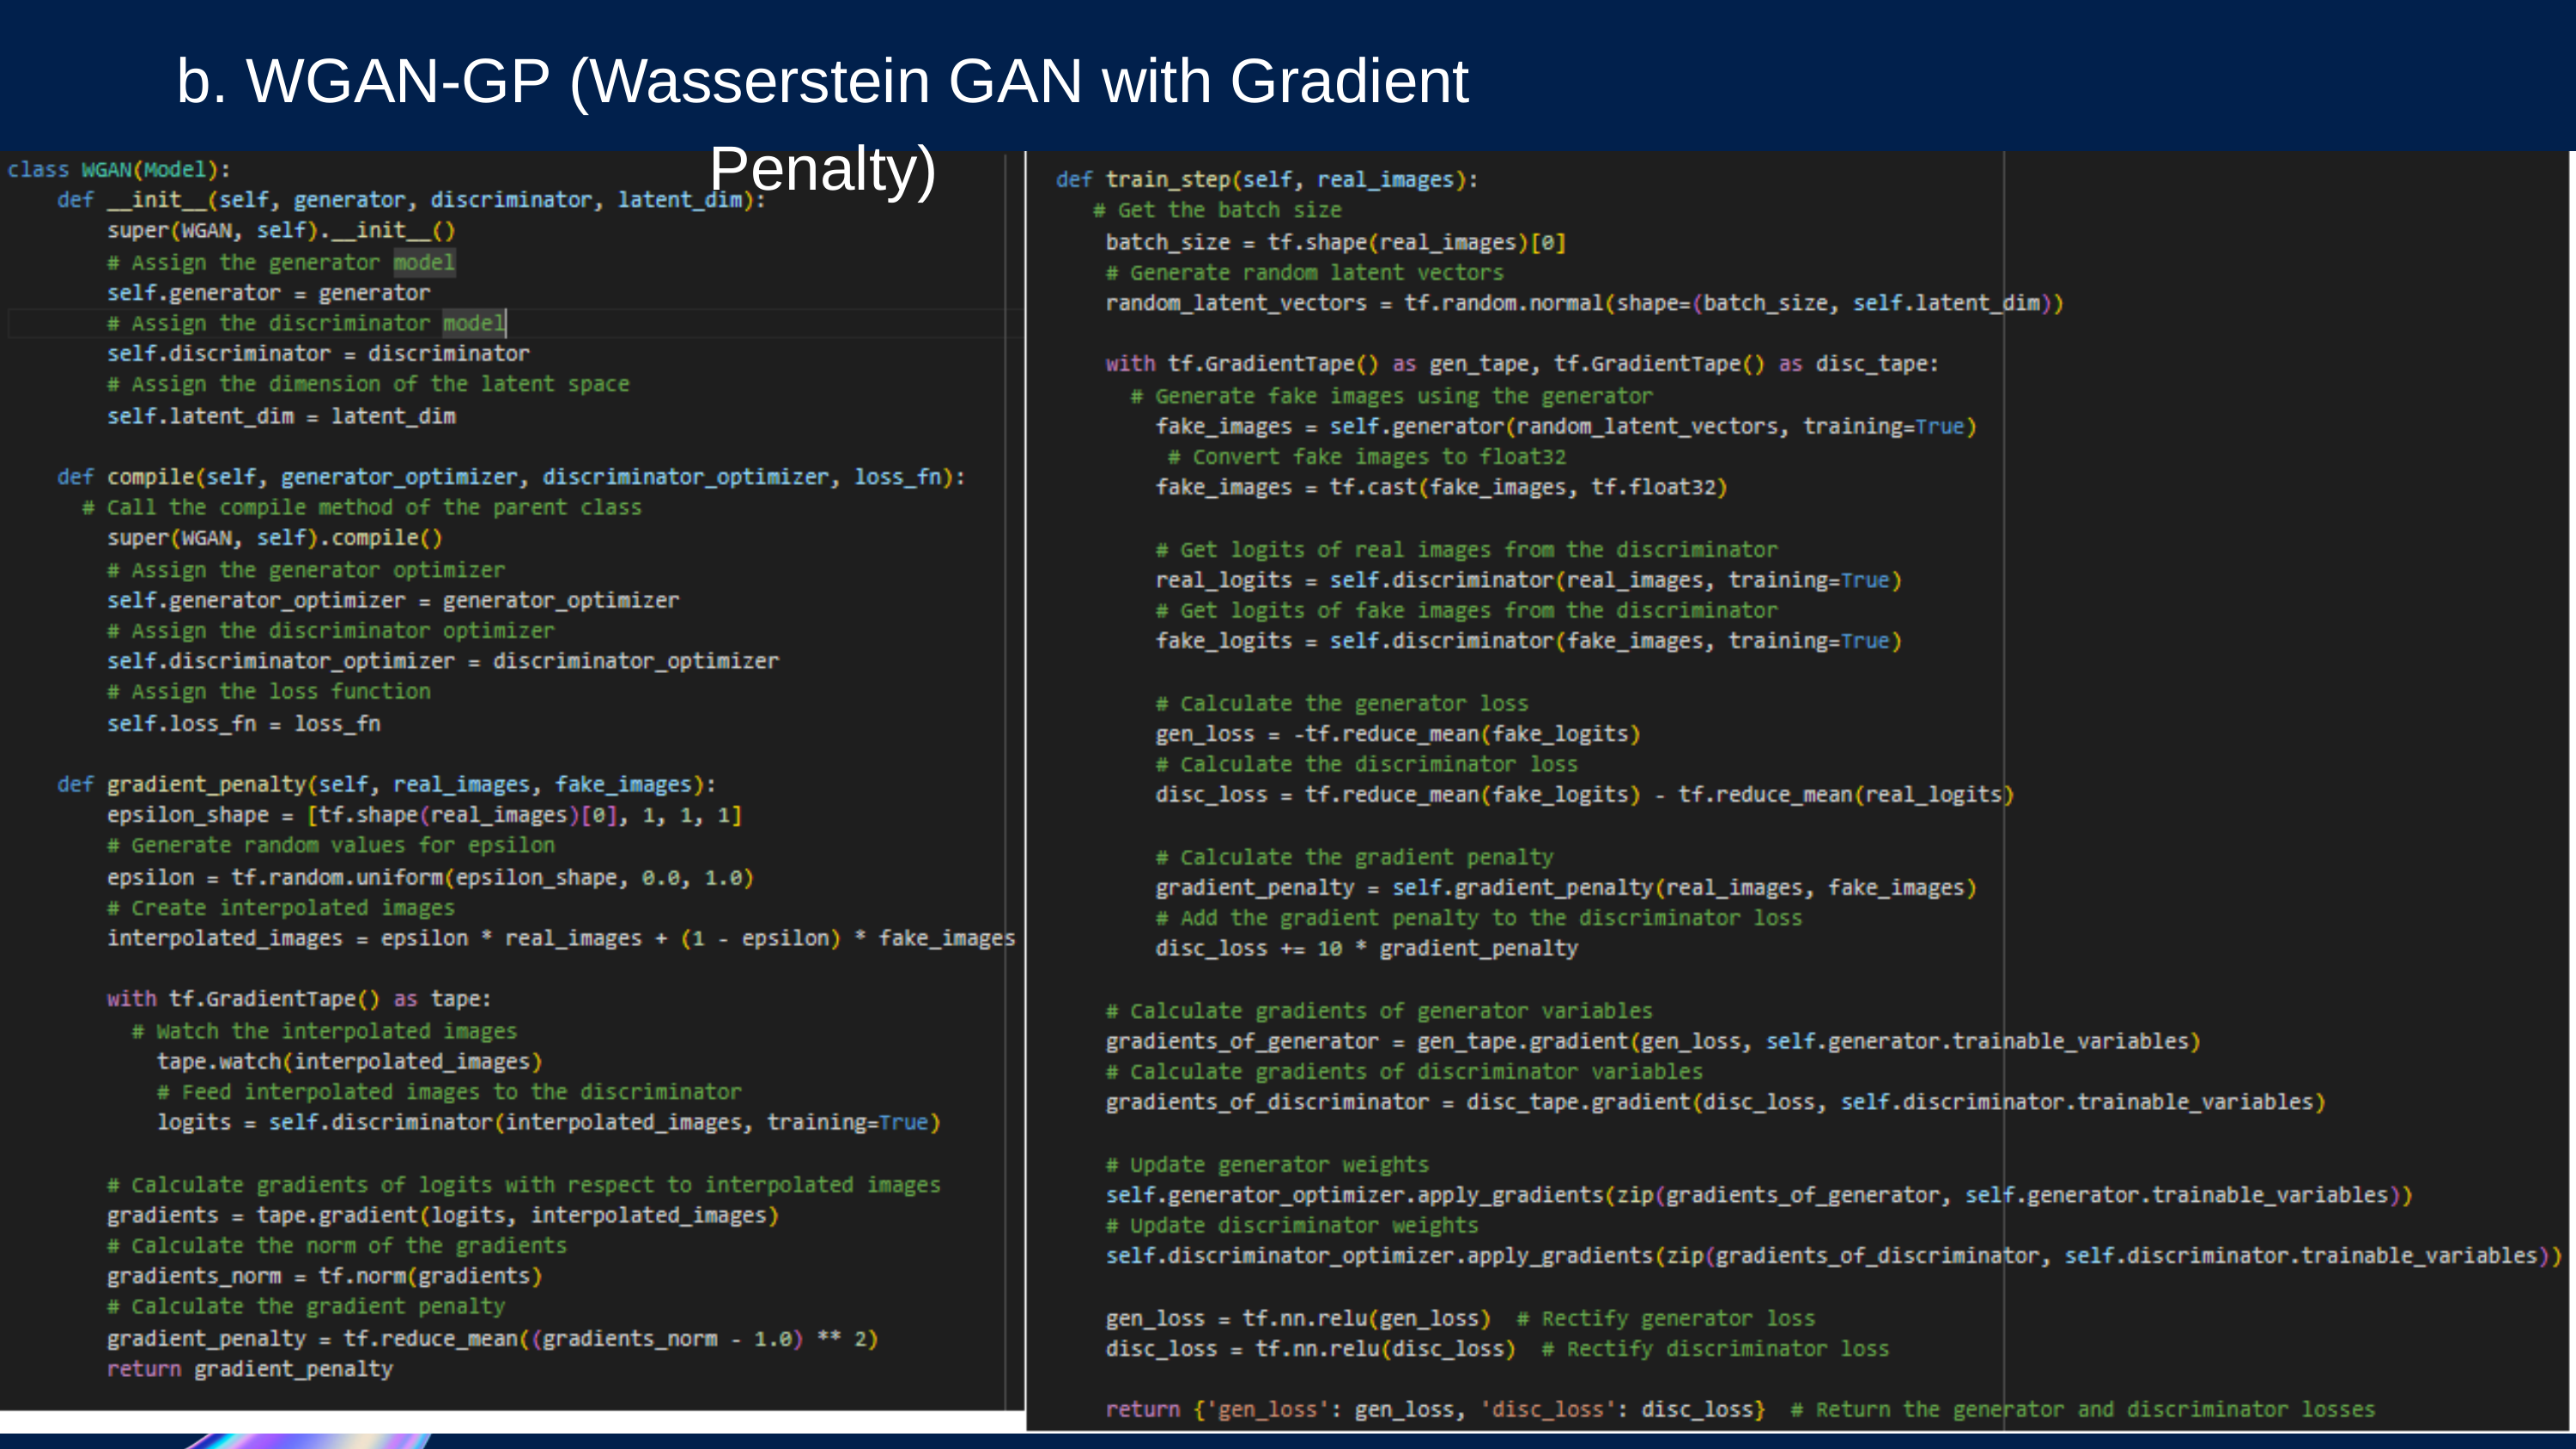

b. WGAN-GP (Wasserstein GAN with Gradient Penalty)